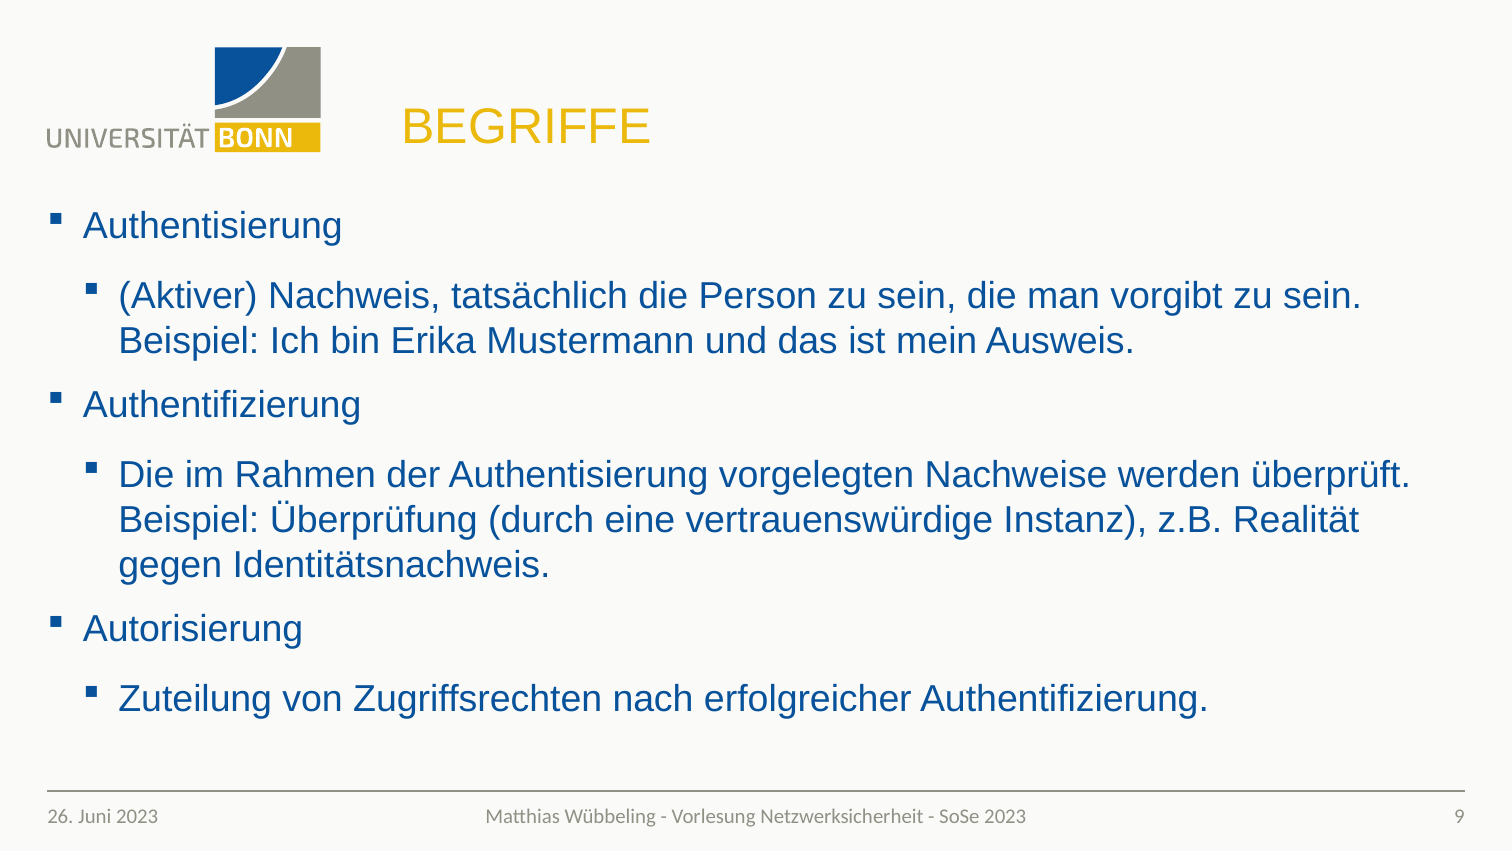

# Begriffe
Authentisierung
(Aktiver) Nachweis, tatsächlich die Person zu sein, die man vorgibt zu sein.
Beispiel: Ich bin Erika Mustermann und das ist mein Ausweis.
Authentifizierung
Die im Rahmen der Authentisierung vorgelegten Nachweise werden überprüft.
Beispiel: Überprüfung (durch eine vertrauenswürdige Instanz), z.B. Realität gegen Identitätsnachweis.
Autorisierung
Zuteilung von Zugriffsrechten nach erfolgreicher Authentifizierung.
26. Juni 2023
9
Matthias Wübbeling - Vorlesung Netzwerksicherheit - SoSe 2023